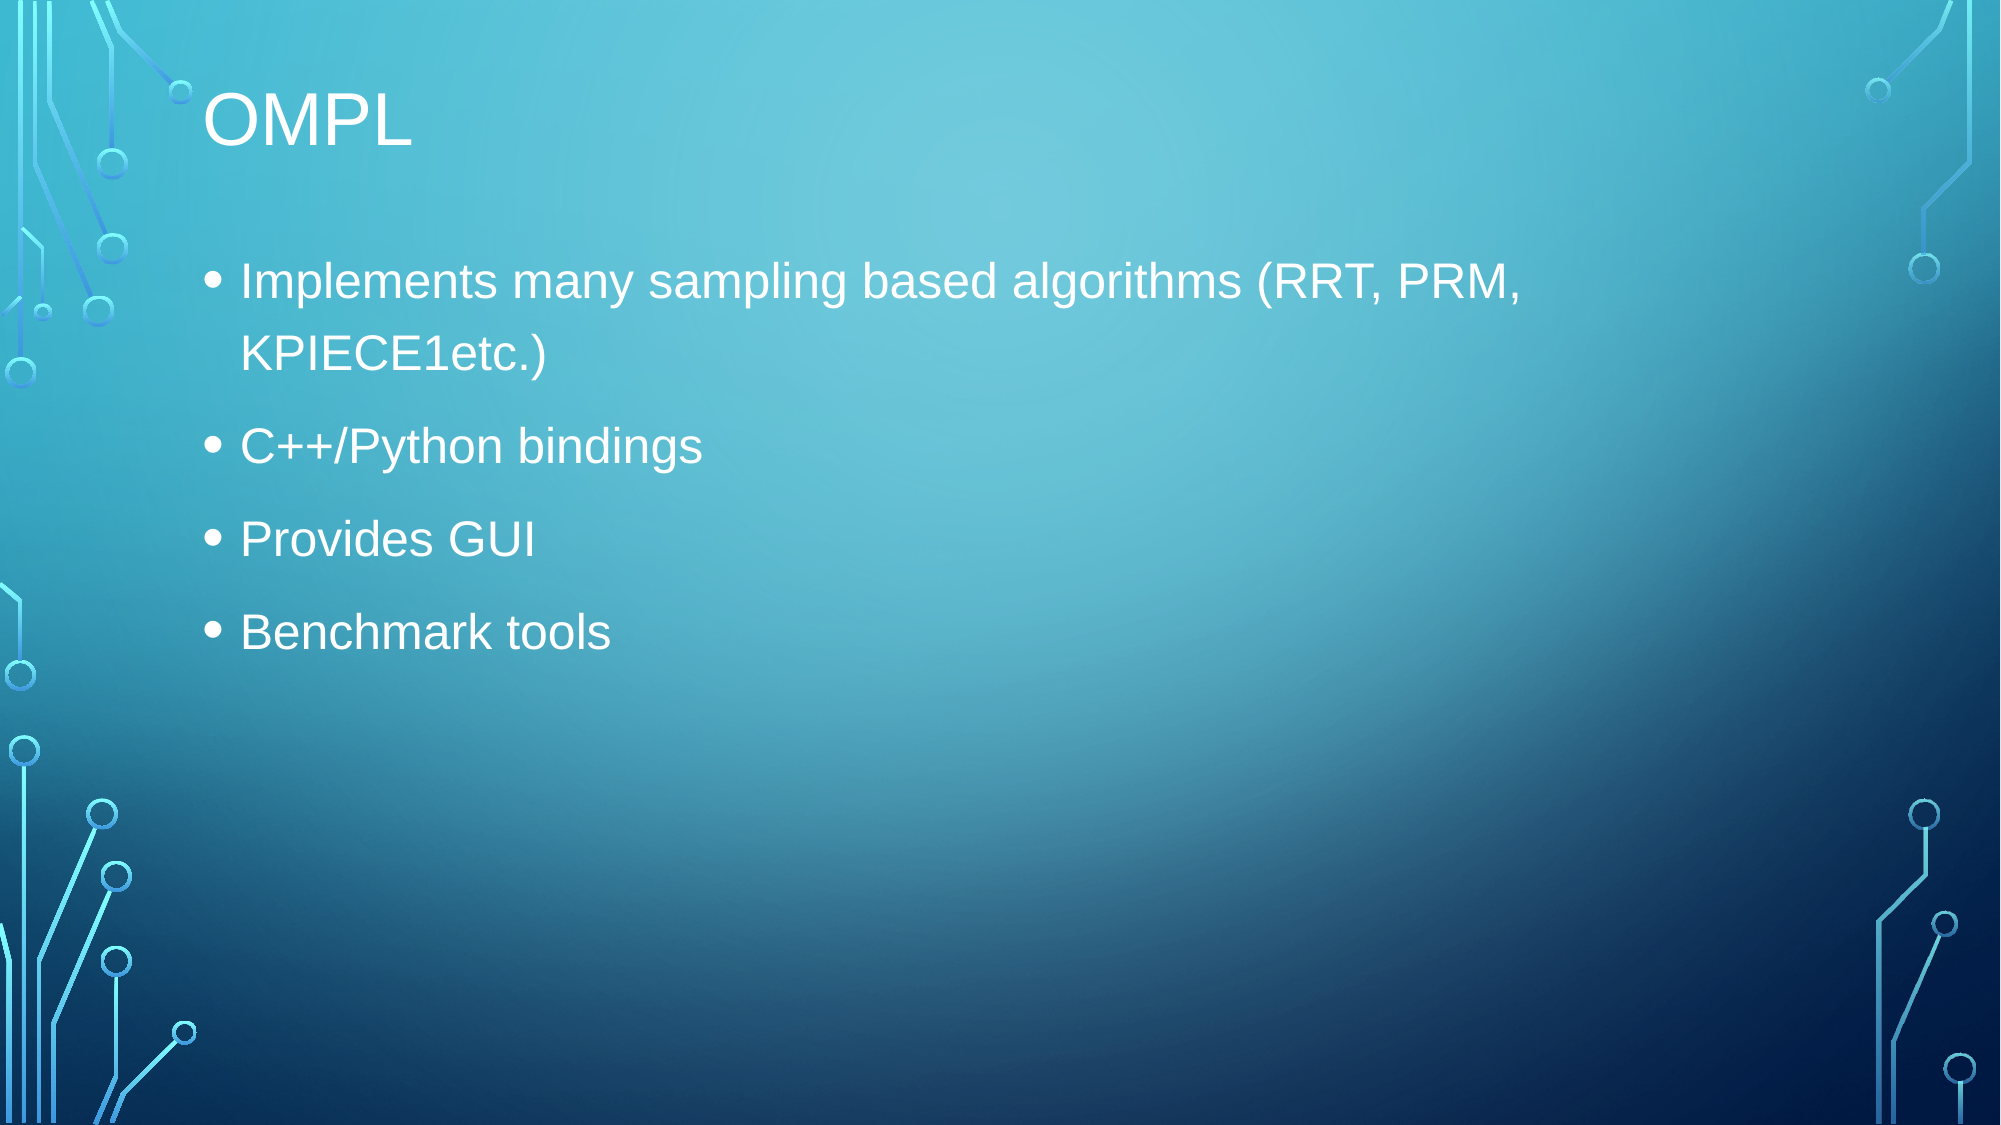

# OMPL
Implements many sampling based algorithms (RRT, PRM, KPIECE1etc.)
C++/Python bindings
Provides GUI
Benchmark tools